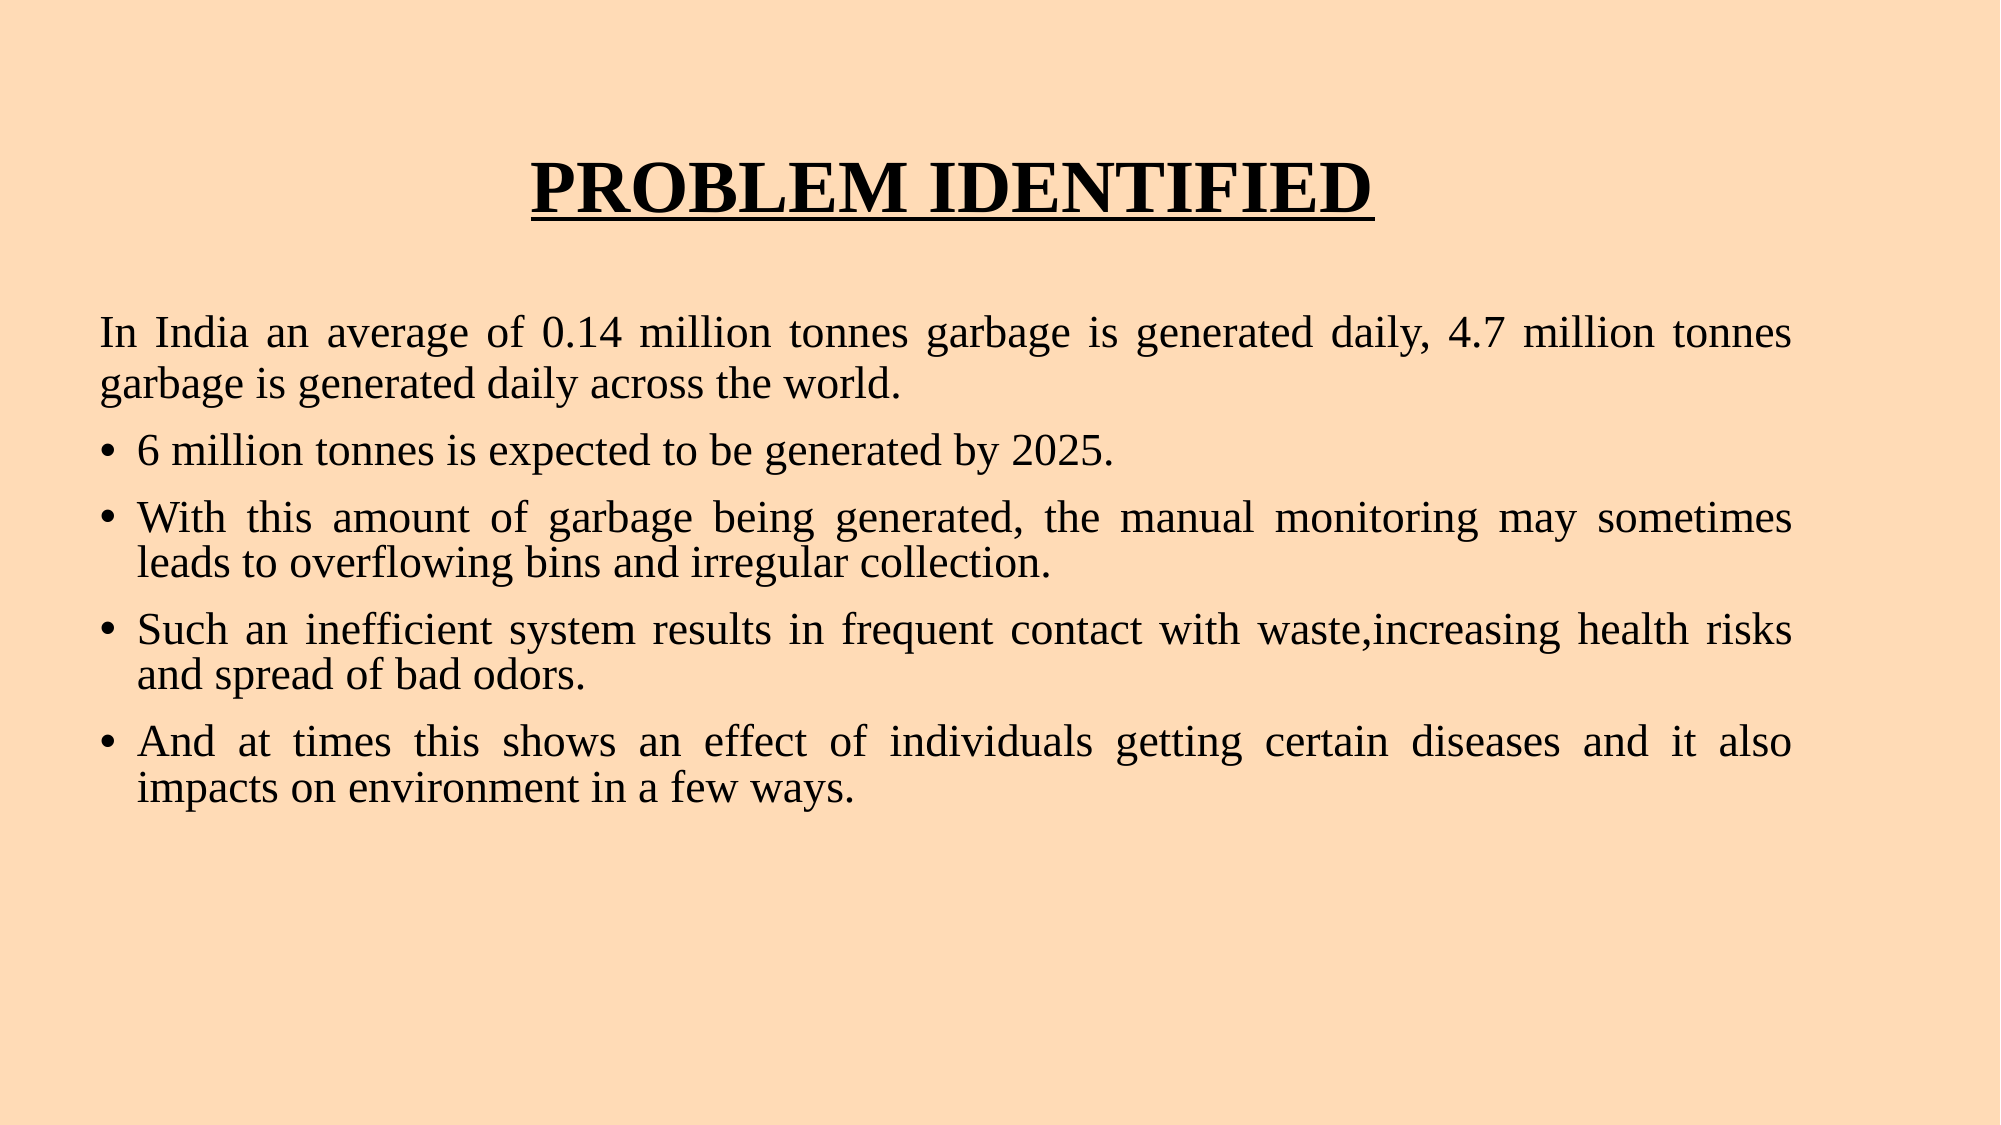

PROBLEM IDENTIFIED
In India an average of 0.14 million tonnes garbage is generated daily, 4.7 million tonnes garbage is generated daily across the world.
6 million tonnes is expected to be generated by 2025.
With this amount of garbage being generated, the manual monitoring may sometimes leads to overflowing bins and irregular collection.
Such an inefficient system results in frequent contact with waste,increasing health risks and spread of bad odors.
And at times this shows an effect of individuals getting certain diseases and it also impacts on environment in a few ways.